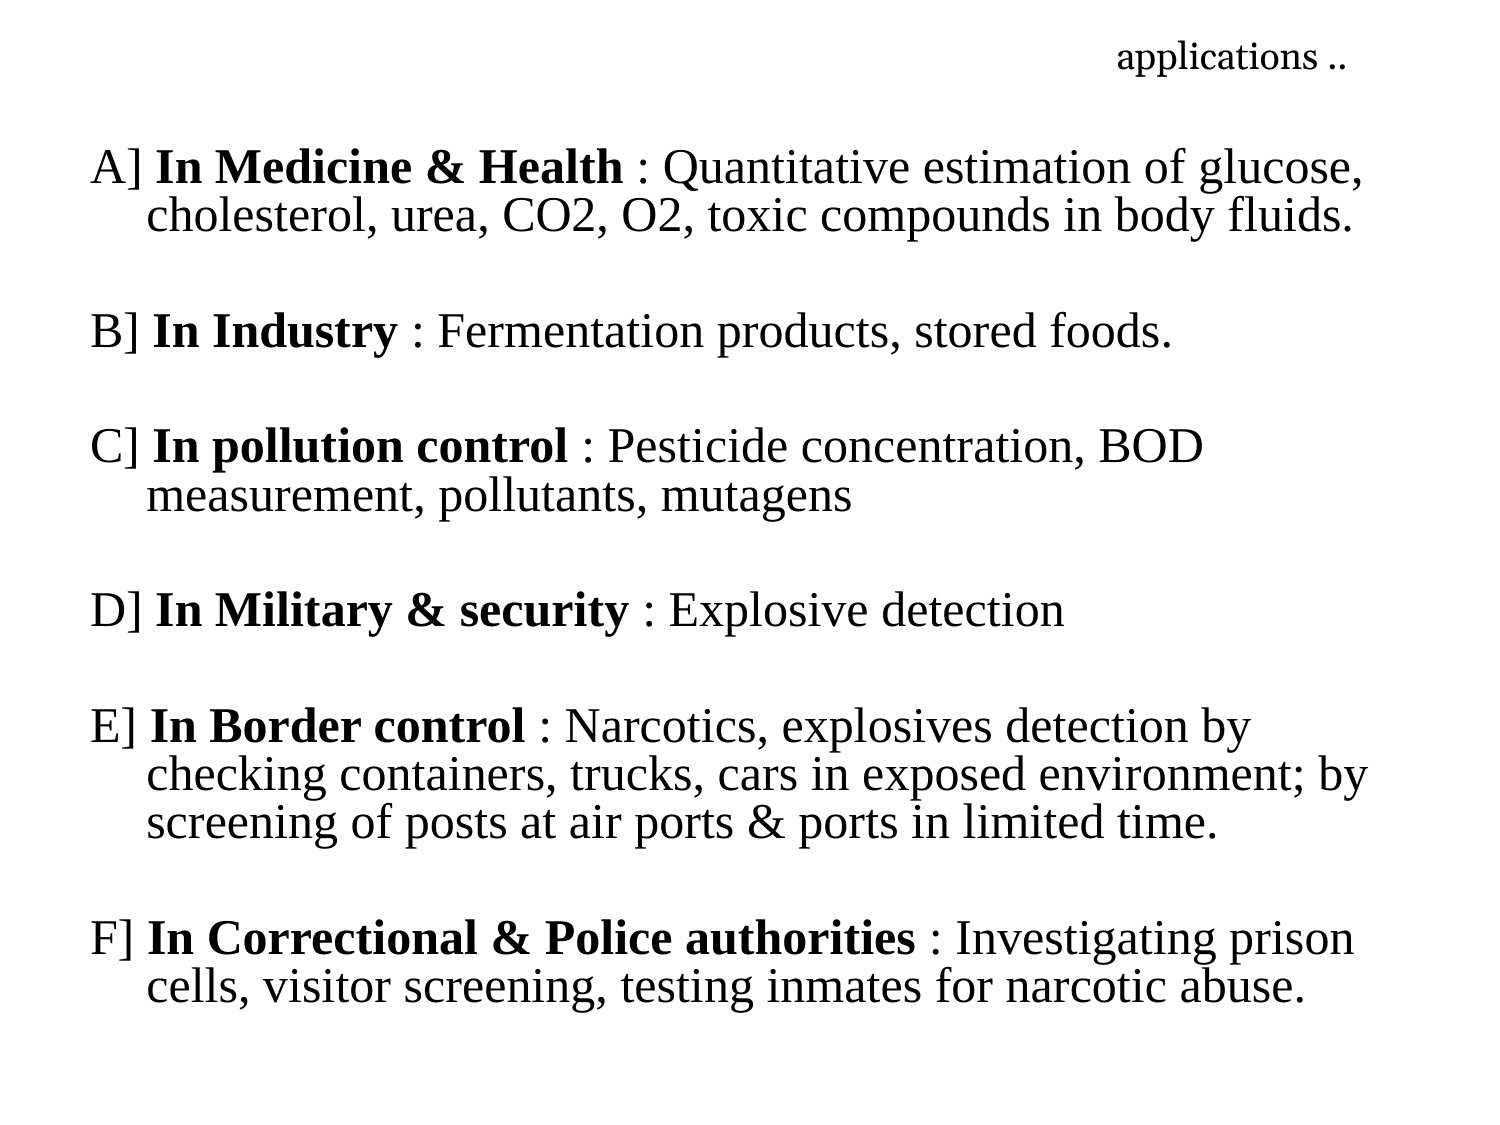

applications ..
A] In Medicine & Health : Quantitative estimation of glucose, cholesterol, urea, CO2, O2, toxic compounds in body fluids.

B] In Industry : Fermentation products, stored foods.

C] In pollution control : Pesticide concentration, BOD measurement, pollutants, mutagens

D] In Military & security : Explosive detection

E] In Border control : Narcotics, explosives detection by checking containers, trucks, cars in exposed environment; by screening of posts at air ports & ports in limited time.

F] In Correctional & Police authorities : Investigating prison cells, visitor screening, testing inmates for narcotic abuse.